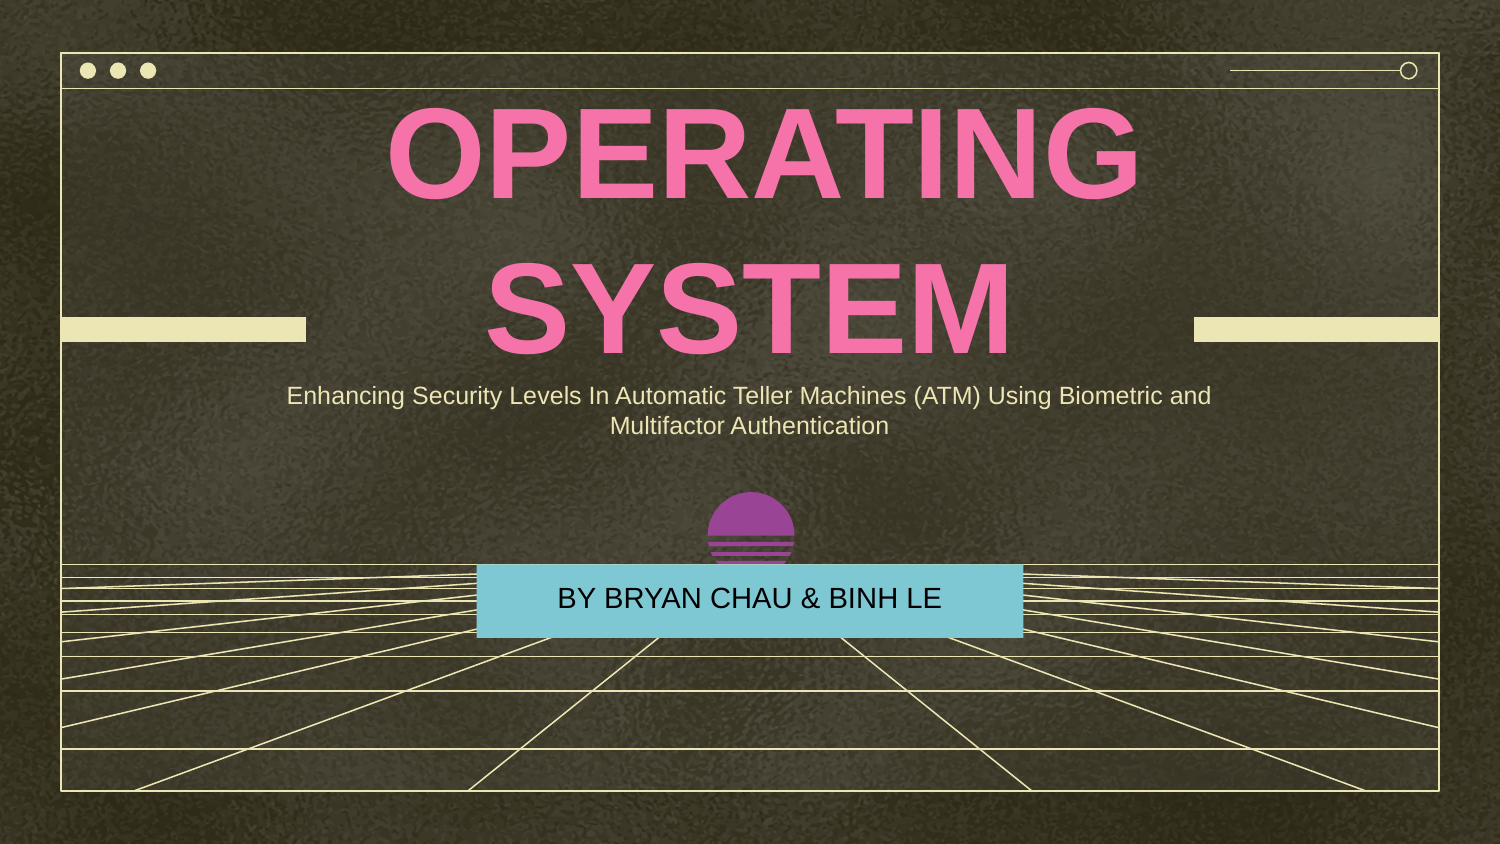

# OPERATING SYSTEM Enhancing Security Levels In Automatic Teller Machines (ATM) Using Biometric and Multifactor Authentication

BY BRYAN CHAU & BINH LE